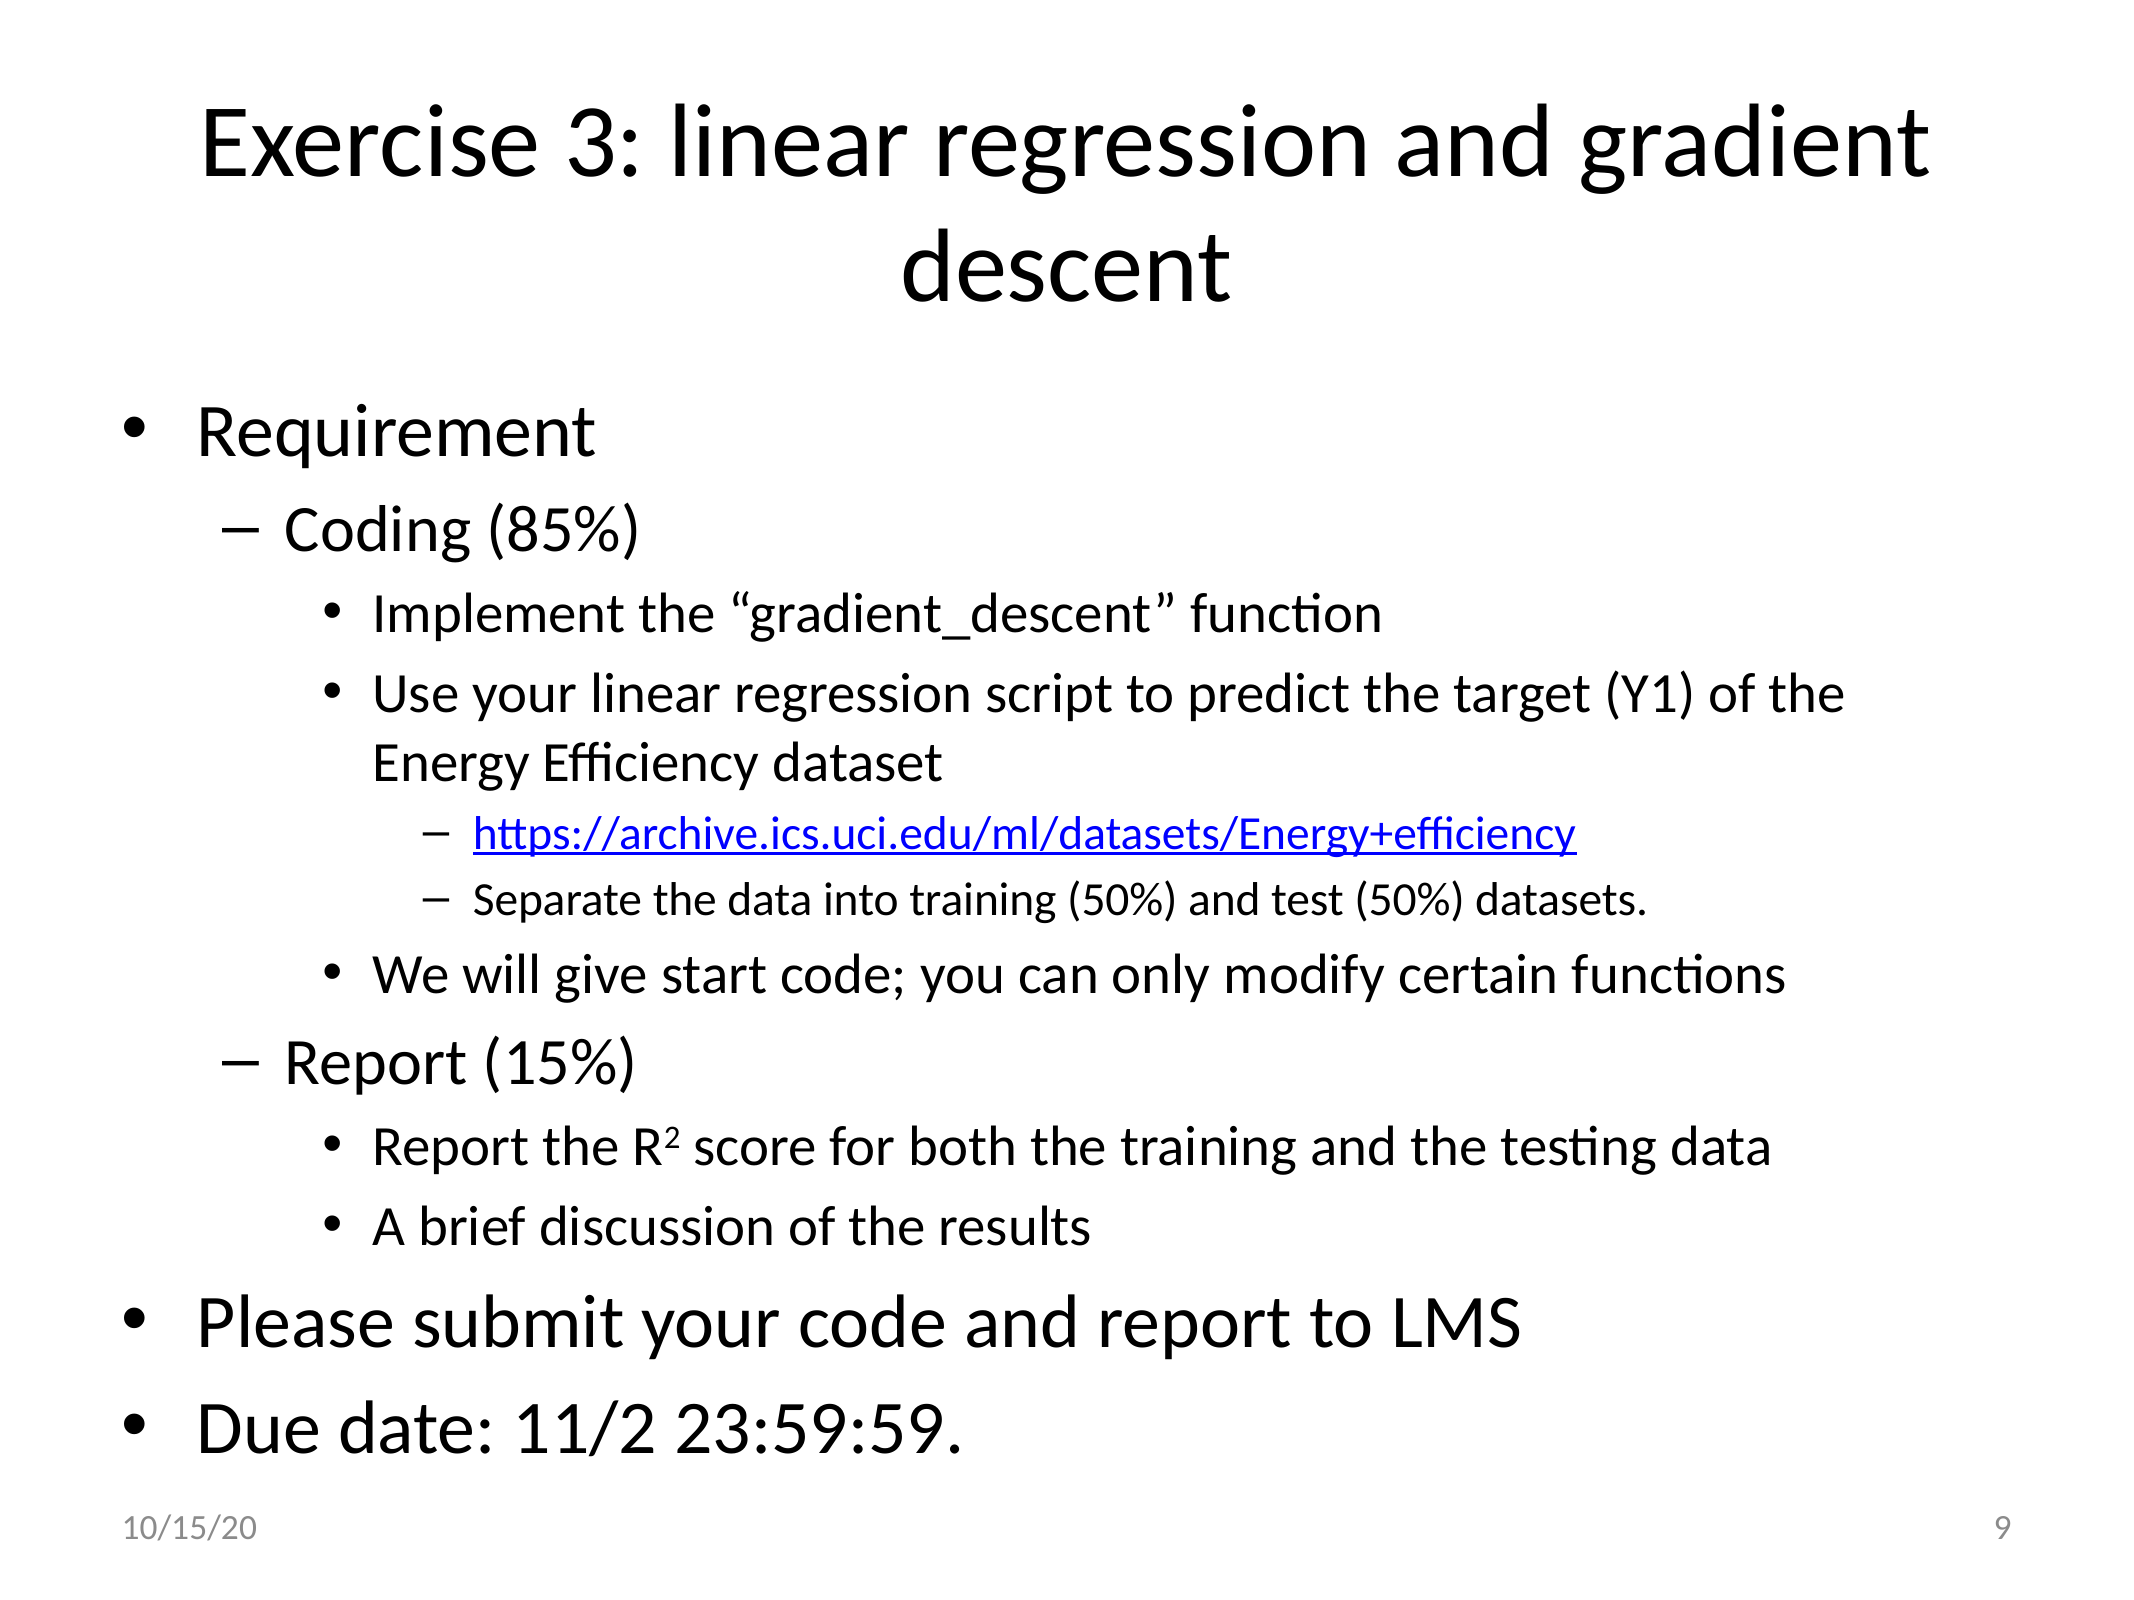

# Exercise 3: linear regression and gradient descent
Requirement
Coding (85%)
Implement the “gradient_descent” function
Use your linear regression script to predict the target (Y1) of the Energy Efficiency dataset
https://archive.ics.uci.edu/ml/datasets/Energy+efficiency
Separate the data into training (50%) and test (50%) datasets.
We will give start code; you can only modify certain functions
Report (15%)
Report the R2 score for both the training and the testing data
A brief discussion of the results
Please submit your code and report to LMS
Due date: 11/2 23:59:59.
10/15/20
9